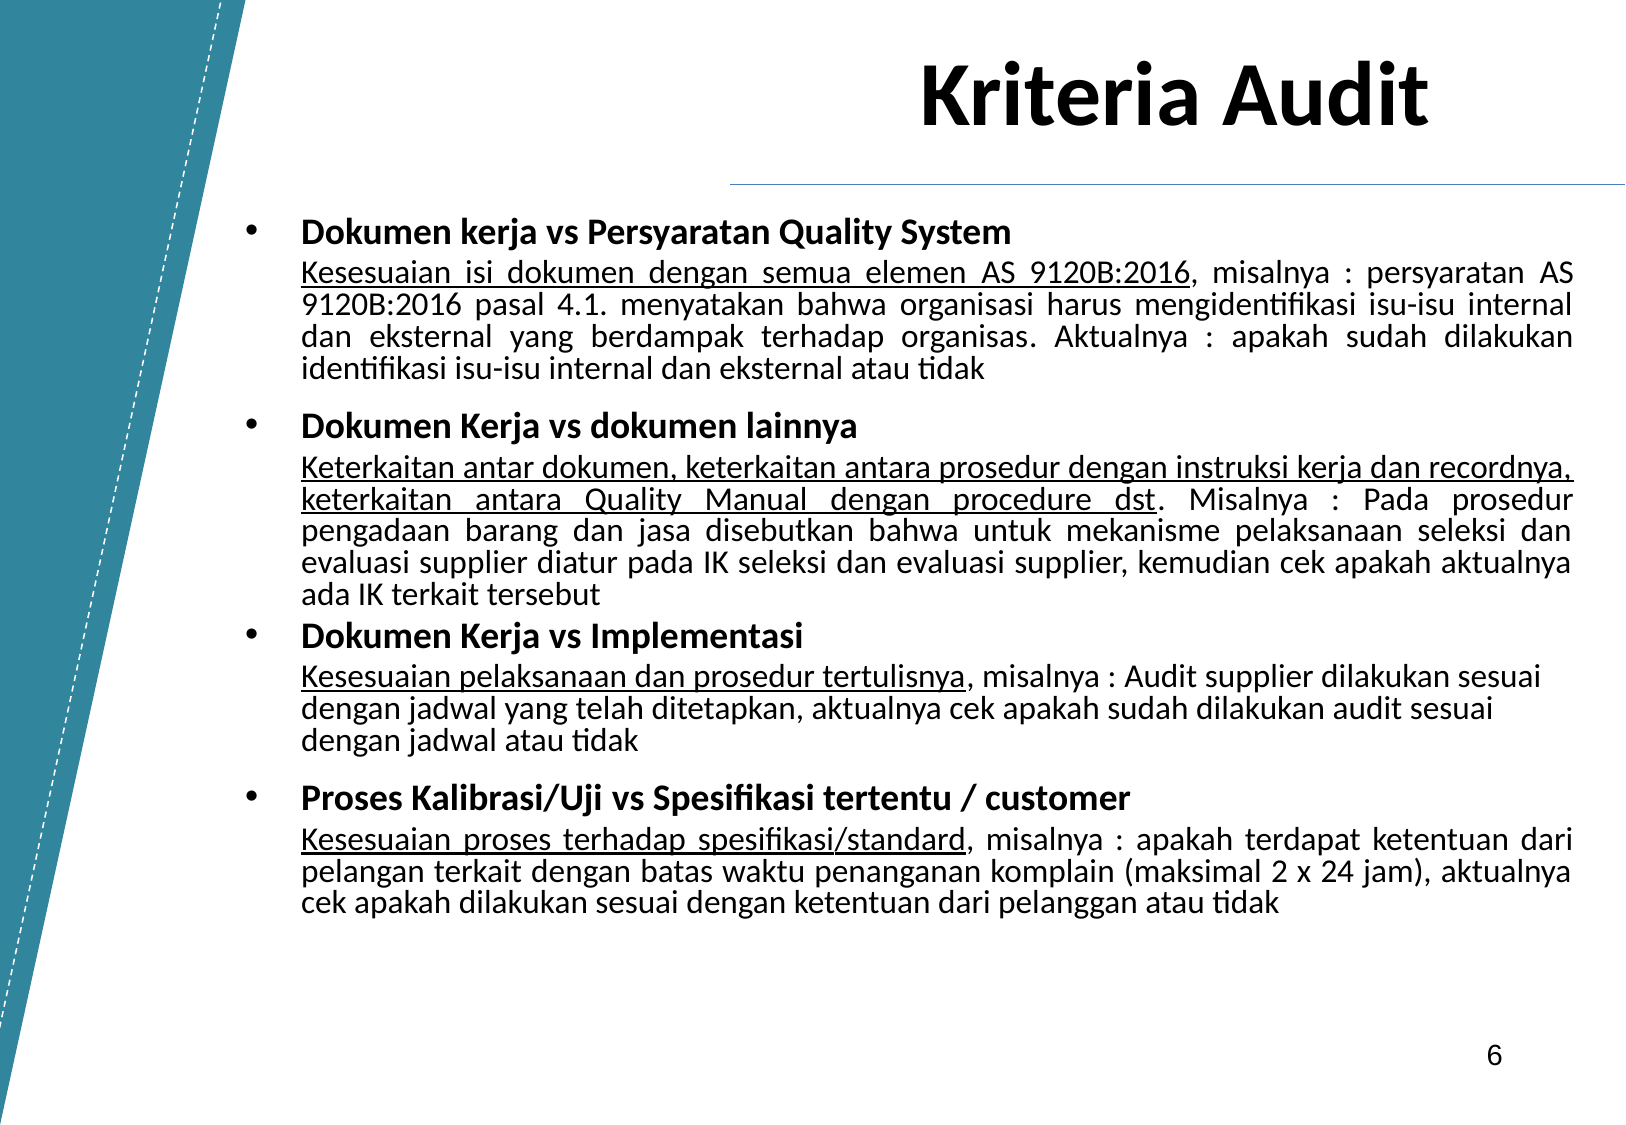

# Kriteria Audit
Dokumen kerja vs Persyaratan Quality System
	Kesesuaian isi dokumen dengan semua elemen AS 9120B:2016, misalnya : persyaratan AS 9120B:2016 pasal 4.1. menyatakan bahwa organisasi harus mengidentifikasi isu-isu internal dan eksternal yang berdampak terhadap organisas. Aktualnya : apakah sudah dilakukan identifikasi isu-isu internal dan eksternal atau tidak
Dokumen Kerja vs dokumen lainnya
	Keterkaitan antar dokumen, keterkaitan antara prosedur dengan instruksi kerja dan recordnya, keterkaitan antara Quality Manual dengan procedure dst. Misalnya : Pada prosedur pengadaan barang dan jasa disebutkan bahwa untuk mekanisme pelaksanaan seleksi dan evaluasi supplier diatur pada IK seleksi dan evaluasi supplier, kemudian cek apakah aktualnya ada IK terkait tersebut
Dokumen Kerja vs Implementasi
	Kesesuaian pelaksanaan dan prosedur tertulisnya, misalnya : Audit supplier dilakukan sesuai dengan jadwal yang telah ditetapkan, aktualnya cek apakah sudah dilakukan audit sesuai dengan jadwal atau tidak
Proses Kalibrasi/Uji vs Spesifikasi tertentu / customer
	Kesesuaian proses terhadap spesifikasi/standard, misalnya : apakah terdapat ketentuan dari pelangan terkait dengan batas waktu penanganan komplain (maksimal 2 x 24 jam), aktualnya cek apakah dilakukan sesuai dengan ketentuan dari pelanggan atau tidak
6